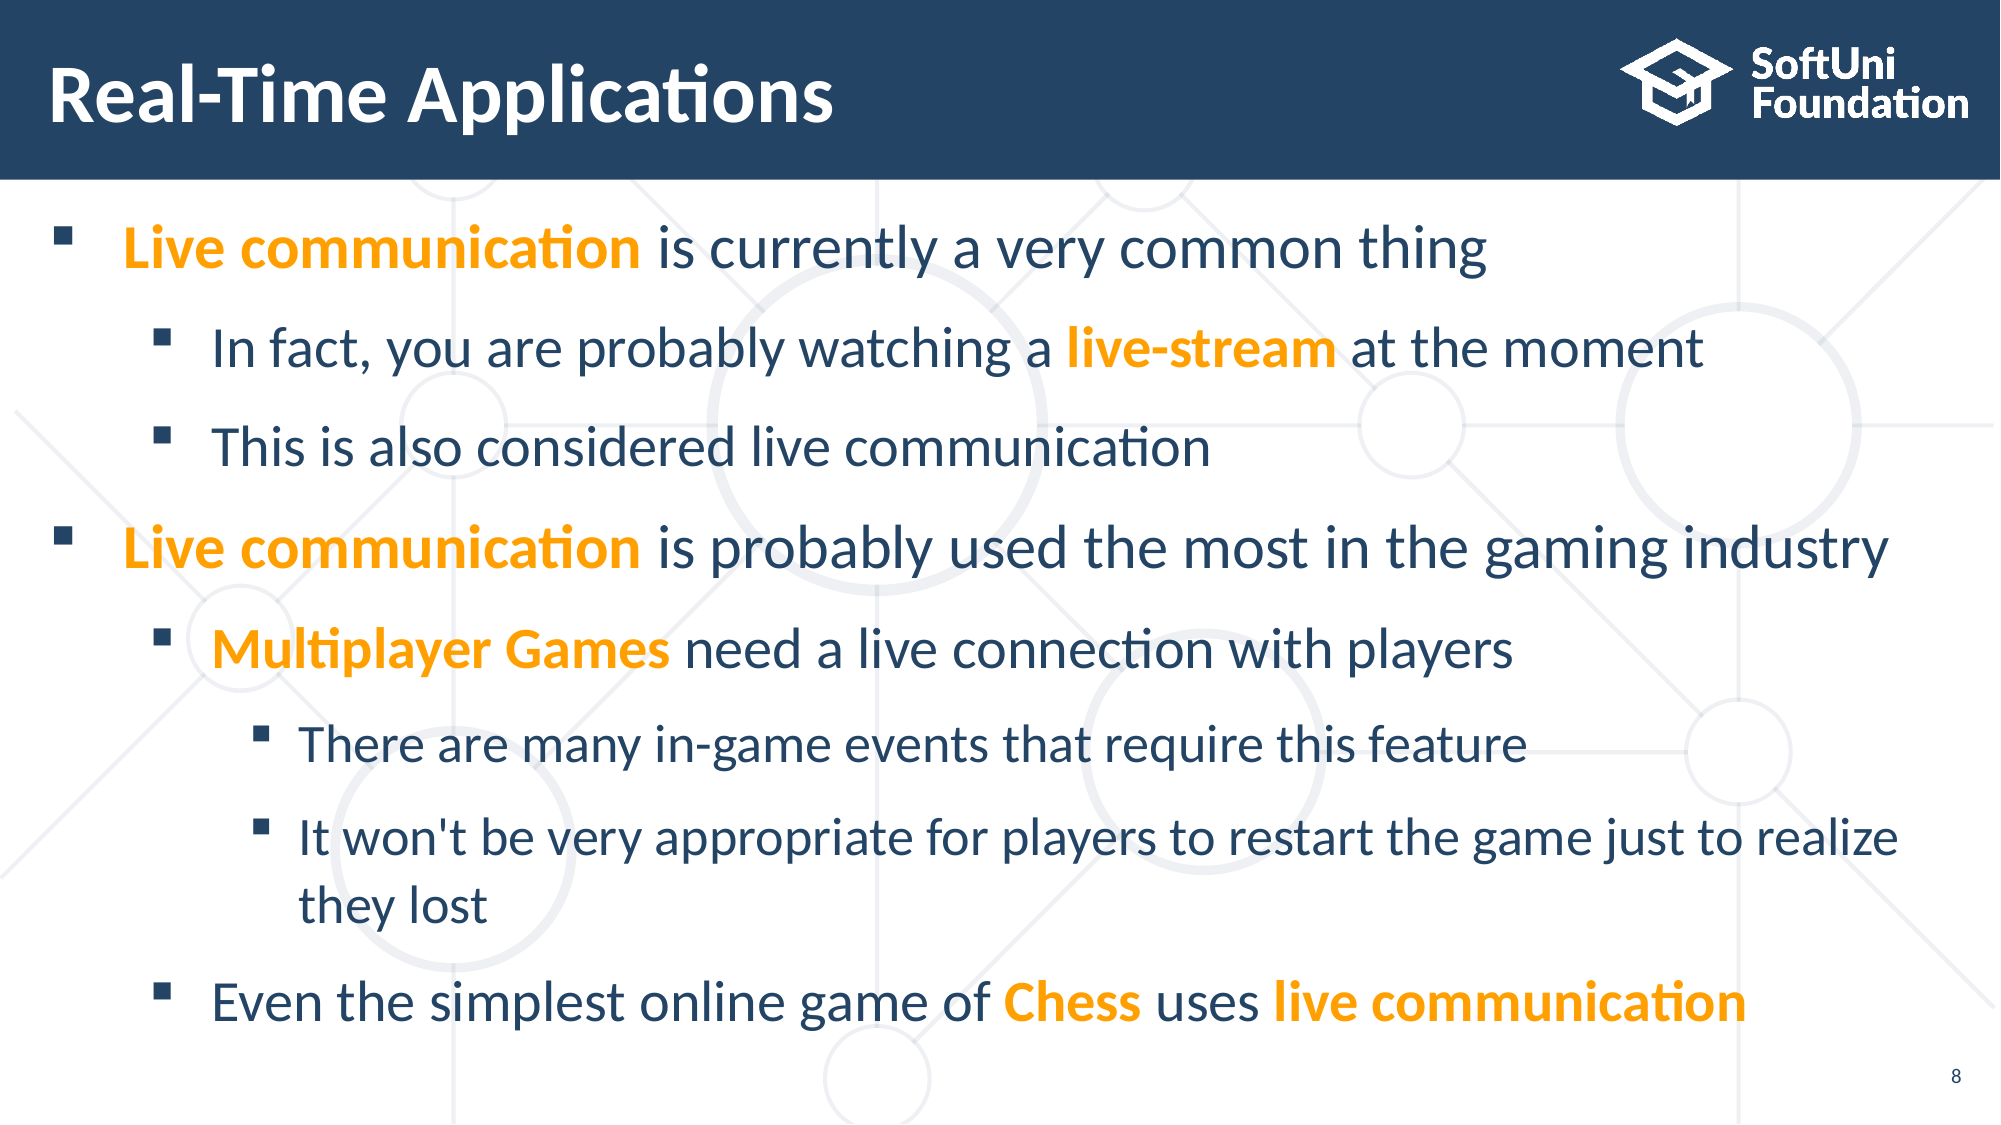

# Real-Time Applications
Live communication is currently a very common thing
In fact, you are probably watching a live-stream at the moment
This is also considered live communication
Live communication is probably used the most in the gaming industry
Multiplayer Games need a live connection with players
There are many in-game events that require this feature
It won't be very appropriate for players to restart the game just to realize
they lost
Even the simplest online game of Chess uses live communication
8